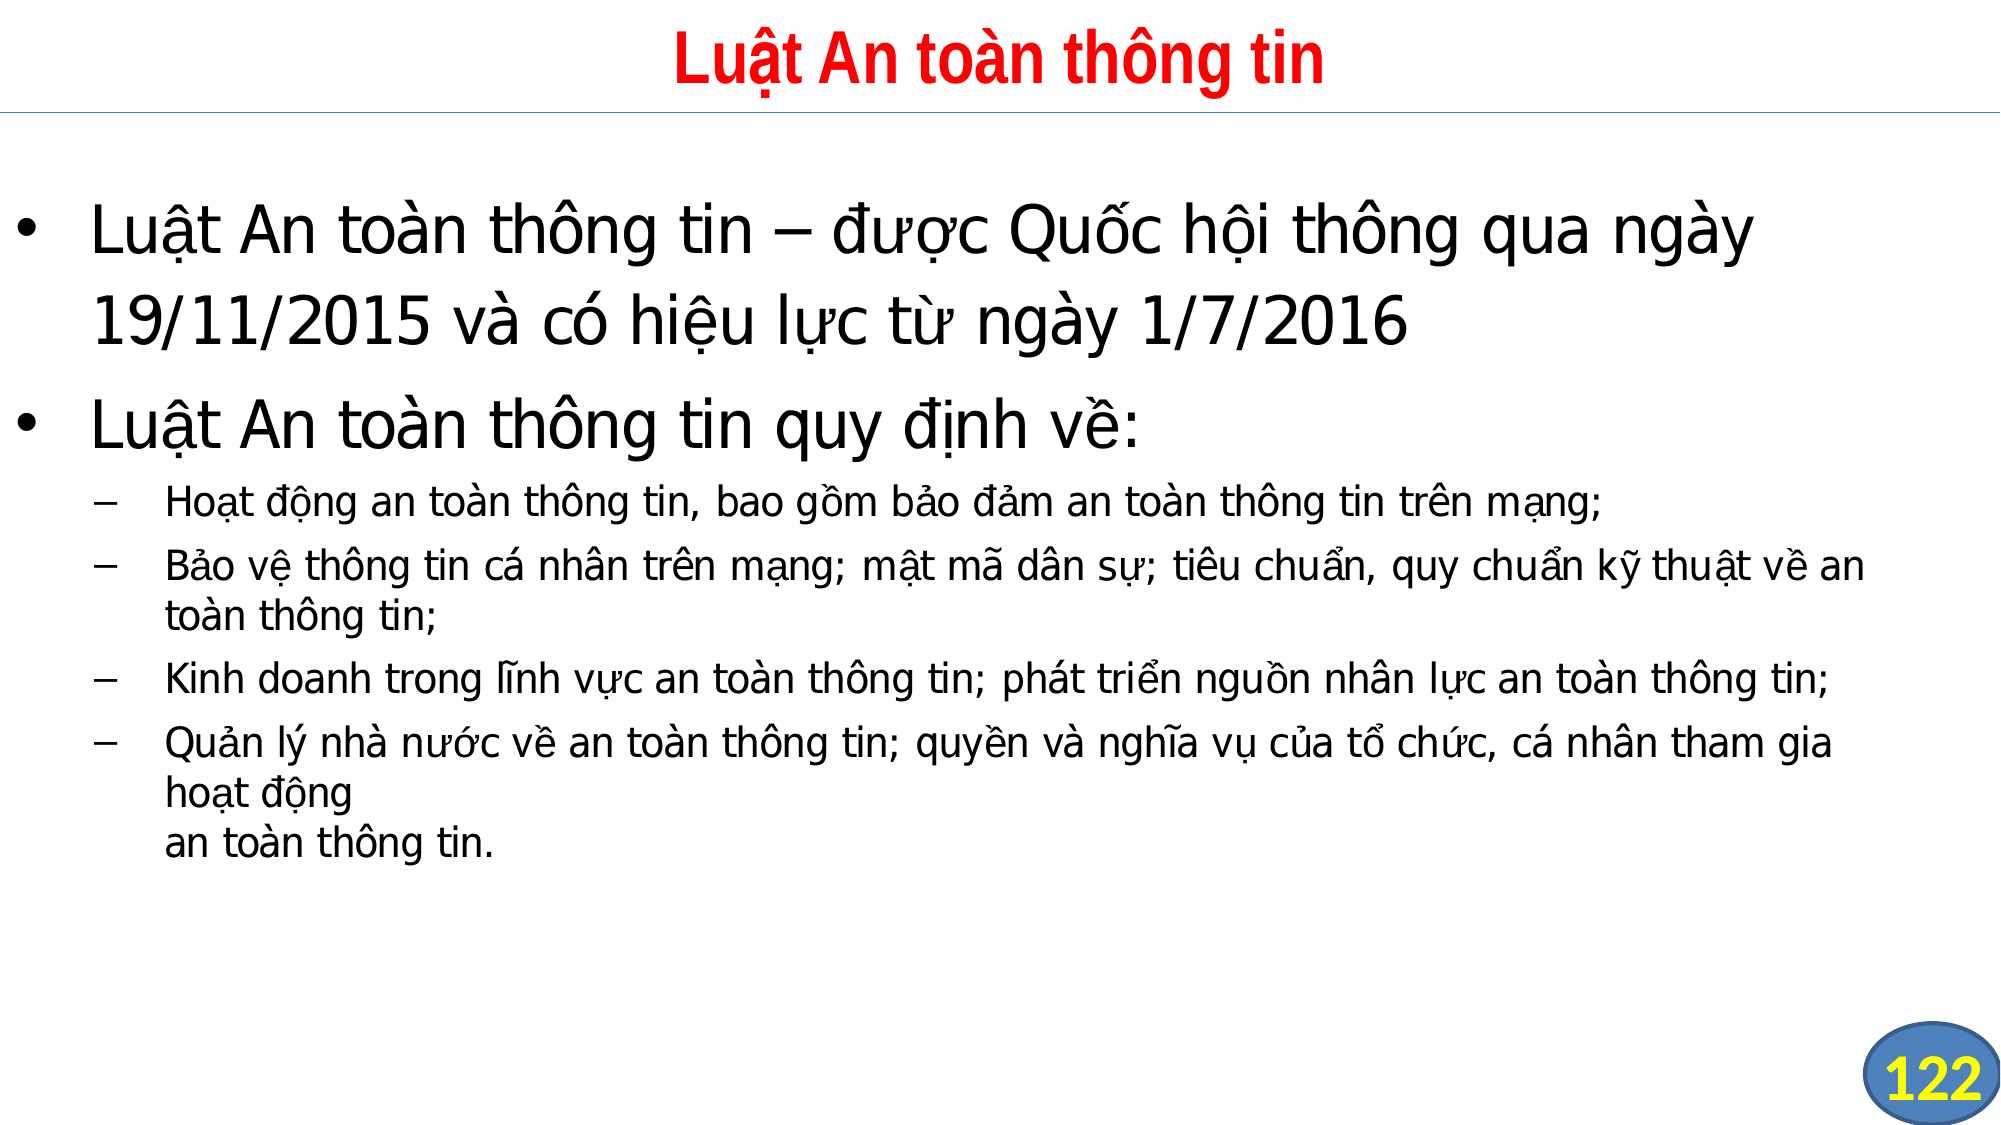

# Luật An toàn thông tin
Luật An toàn thông tin – được Quốc hội thông qua ngày 19/11/2015 và có hiệu lực từ ngày 1/7/2016
Luật An toàn thông tin quy định về:
Hoạt động an toàn thông tin, bao gồm bảo đảm an toàn thông tin trên mạng;
Bảo vệ thông tin cá nhân trên mạng; mật mã dân sự; tiêu chuẩn, quy chuẩn kỹ thuật về an toàn thông tin;
Kinh doanh trong lĩnh vực an toàn thông tin; phát triển nguồn nhân lực an toàn thông tin;
Quản lý nhà nước về an toàn thông tin; quyền và nghĩa vụ của tổ chức, cá nhân tham gia hoạt động
an toàn thông tin.
122
122